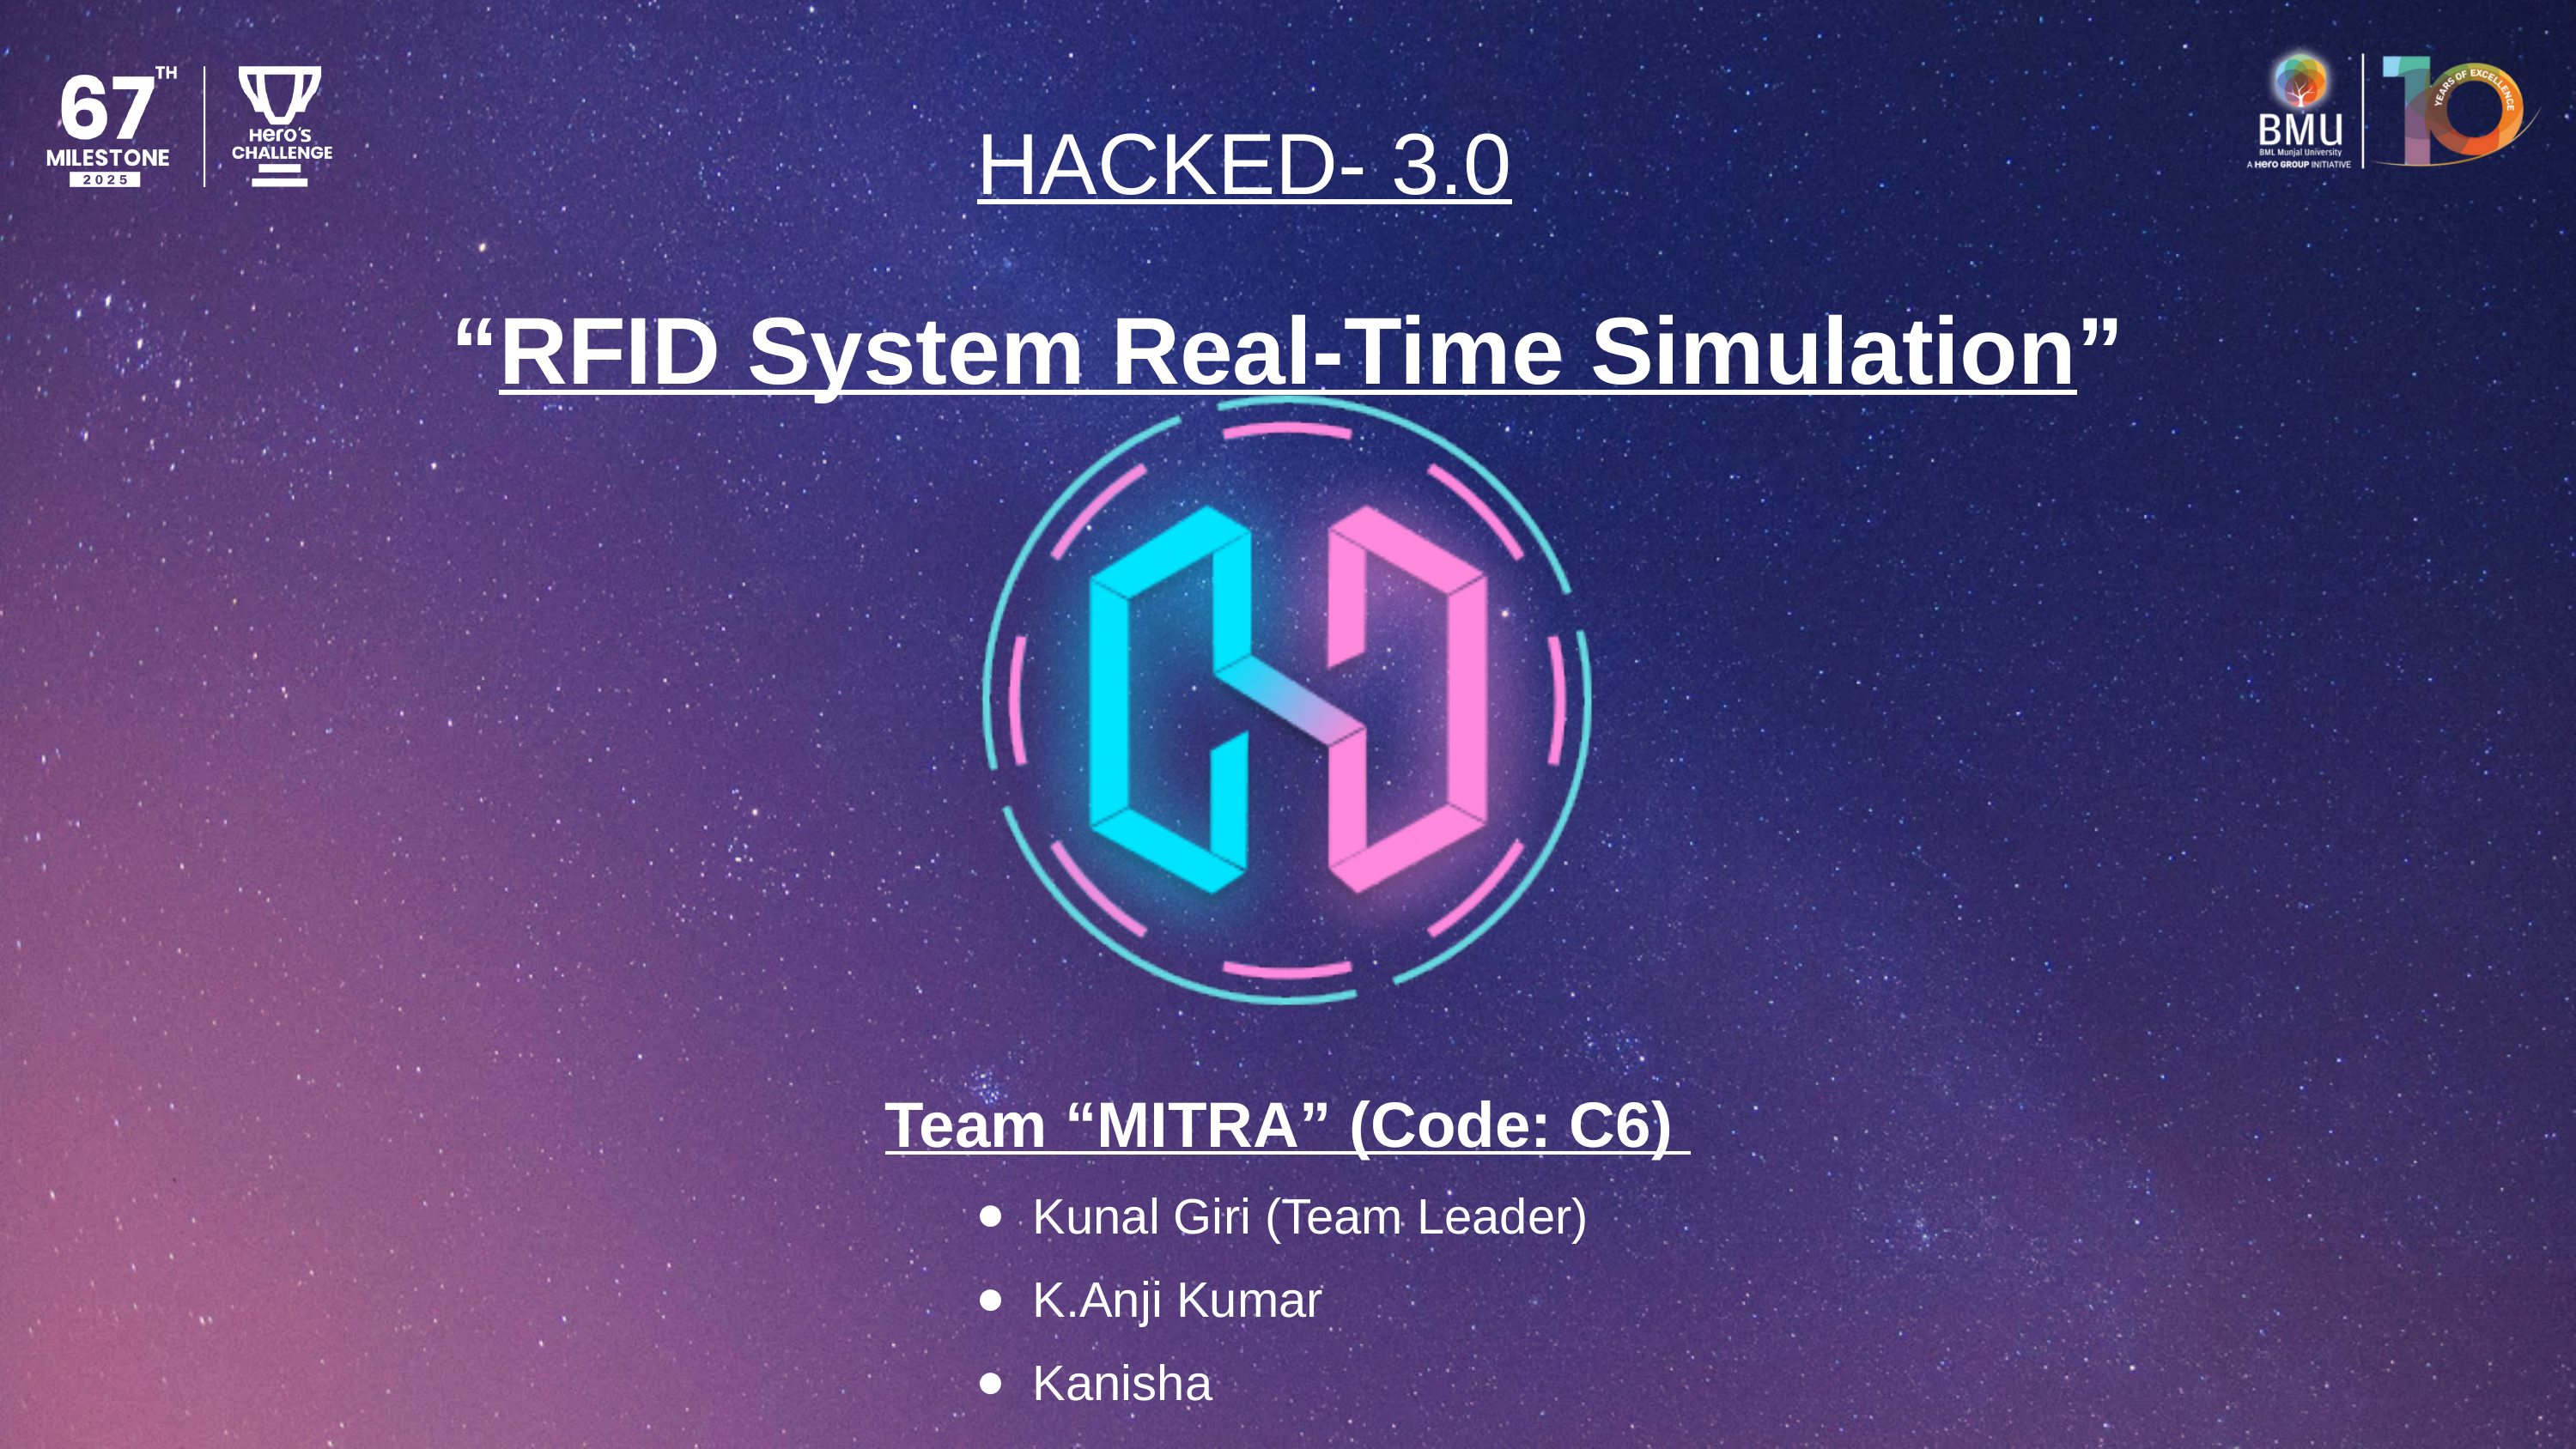

HACKED- 3.0

“RFID System Real-Time Simulation”
Team “MITRA” (Code: C6)
Kunal Giri (Team Leader)
K.Anji Kumar
Kanisha